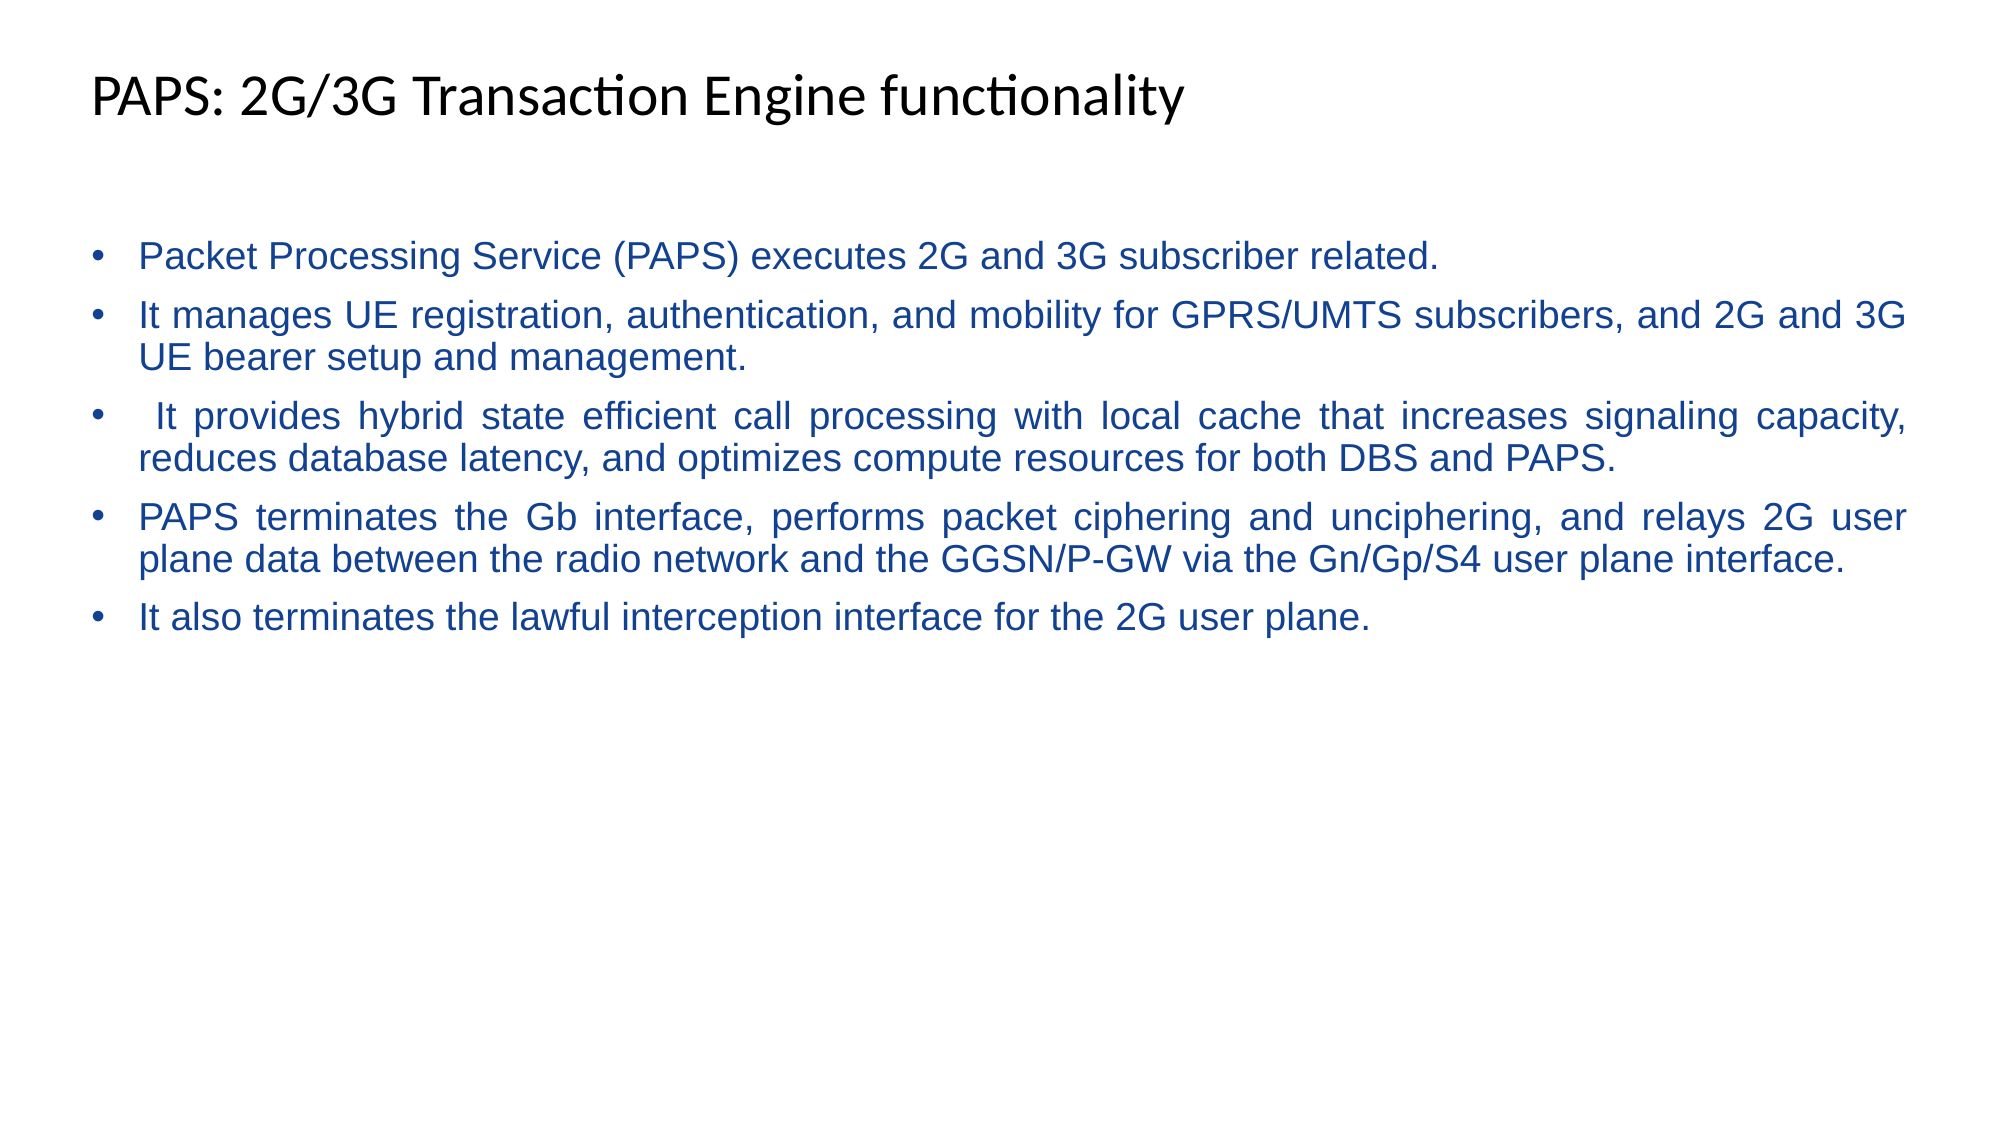

# PAPS: 2G/3G Transaction Engine functionality
Packet Processing Service (PAPS) executes 2G and 3G subscriber related.
It manages UE registration, authentication, and mobility for GPRS/UMTS subscribers, and 2G and 3G UE bearer setup and management.
 It provides hybrid state efficient call processing with local cache that increases signaling capacity, reduces database latency, and optimizes compute resources for both DBS and PAPS.
PAPS terminates the Gb interface, performs packet ciphering and unciphering, and relays 2G user plane data between the radio network and the GGSN/P-GW via the Gn/Gp/S4 user plane interface.
It also terminates the lawful interception interface for the 2G user plane.